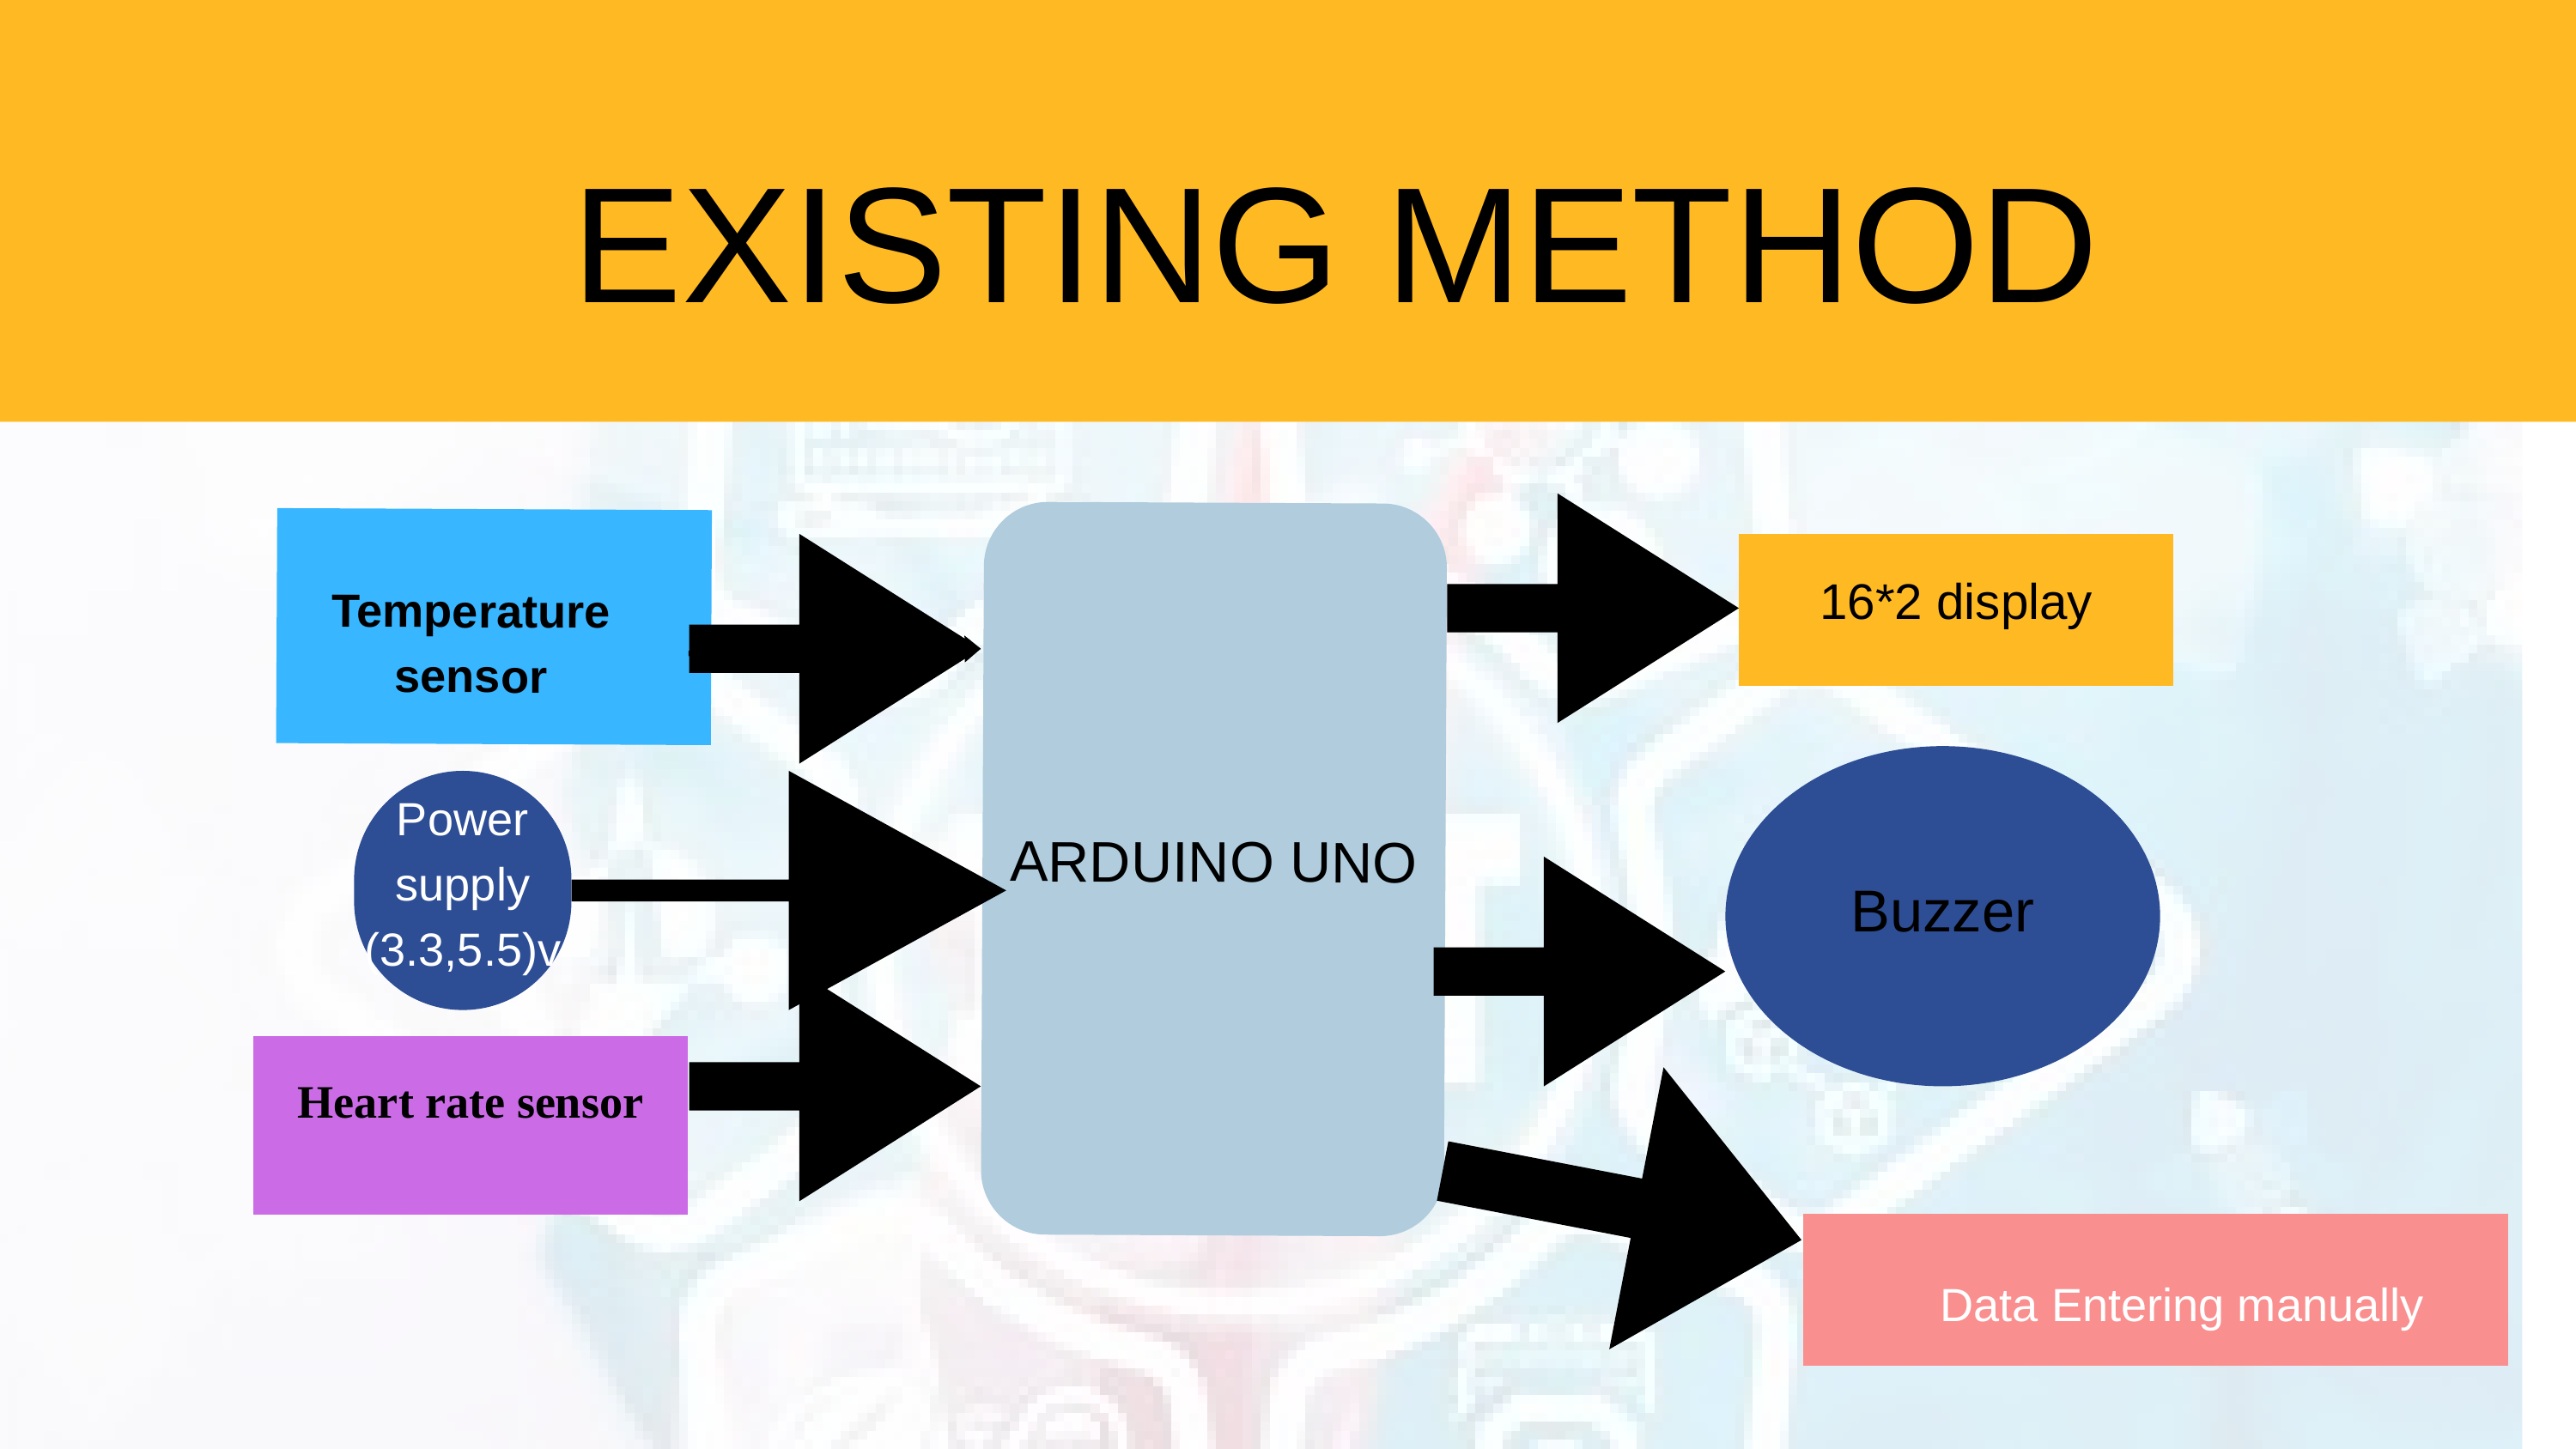

EXISTING METHOD

ARDUINO UNO
Temperature sensor

16*2 display

Buzzer

Power supply (3.3,5.5)v

Heart rate sensor

Data Entering manually